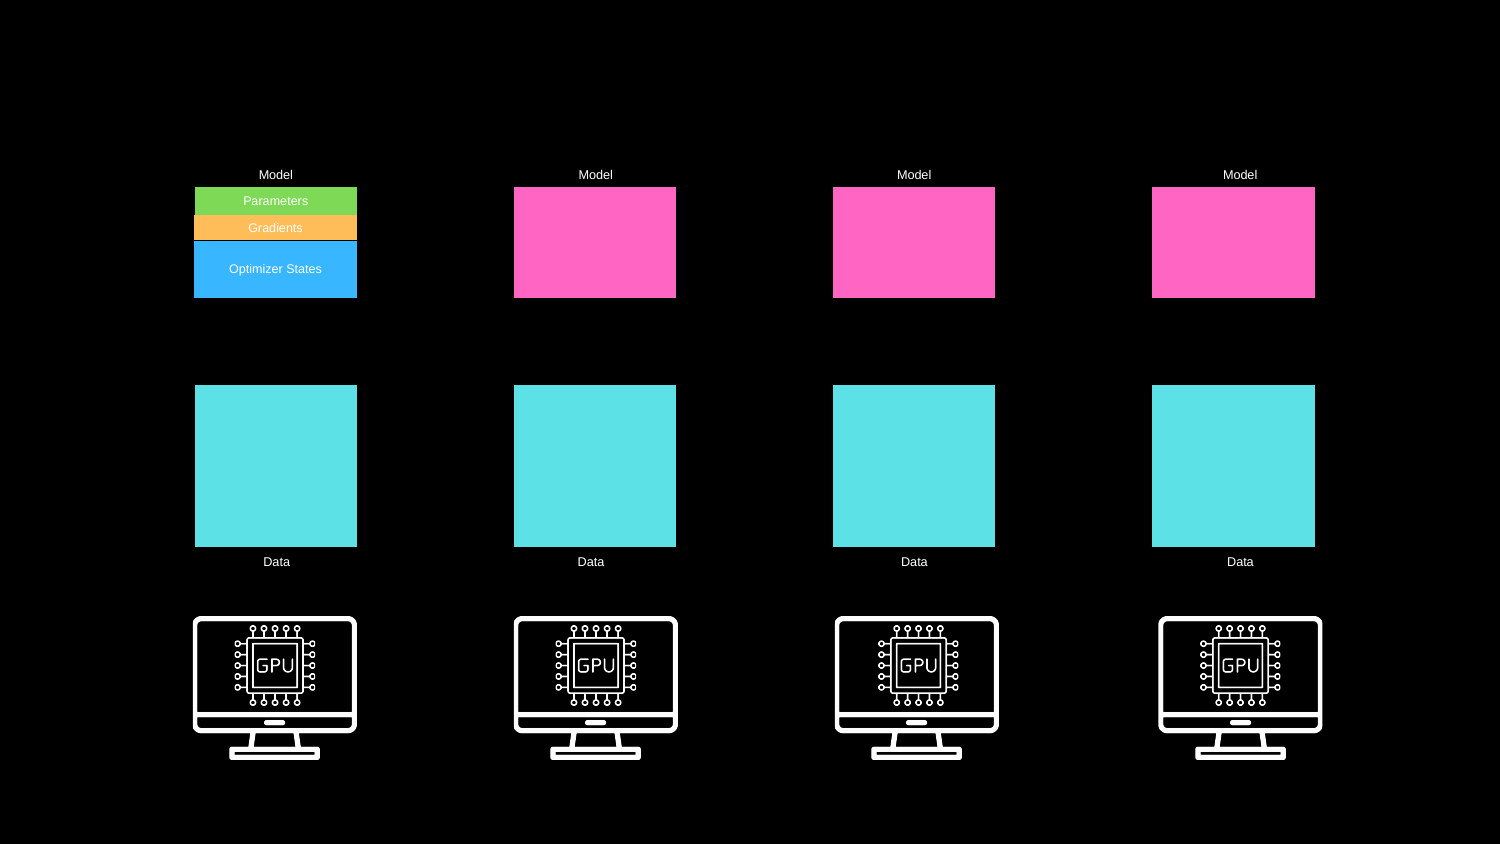

Model
Model
Model
Model

Parameters

Gradients

Optimizer States

Data
Data
Data
Data